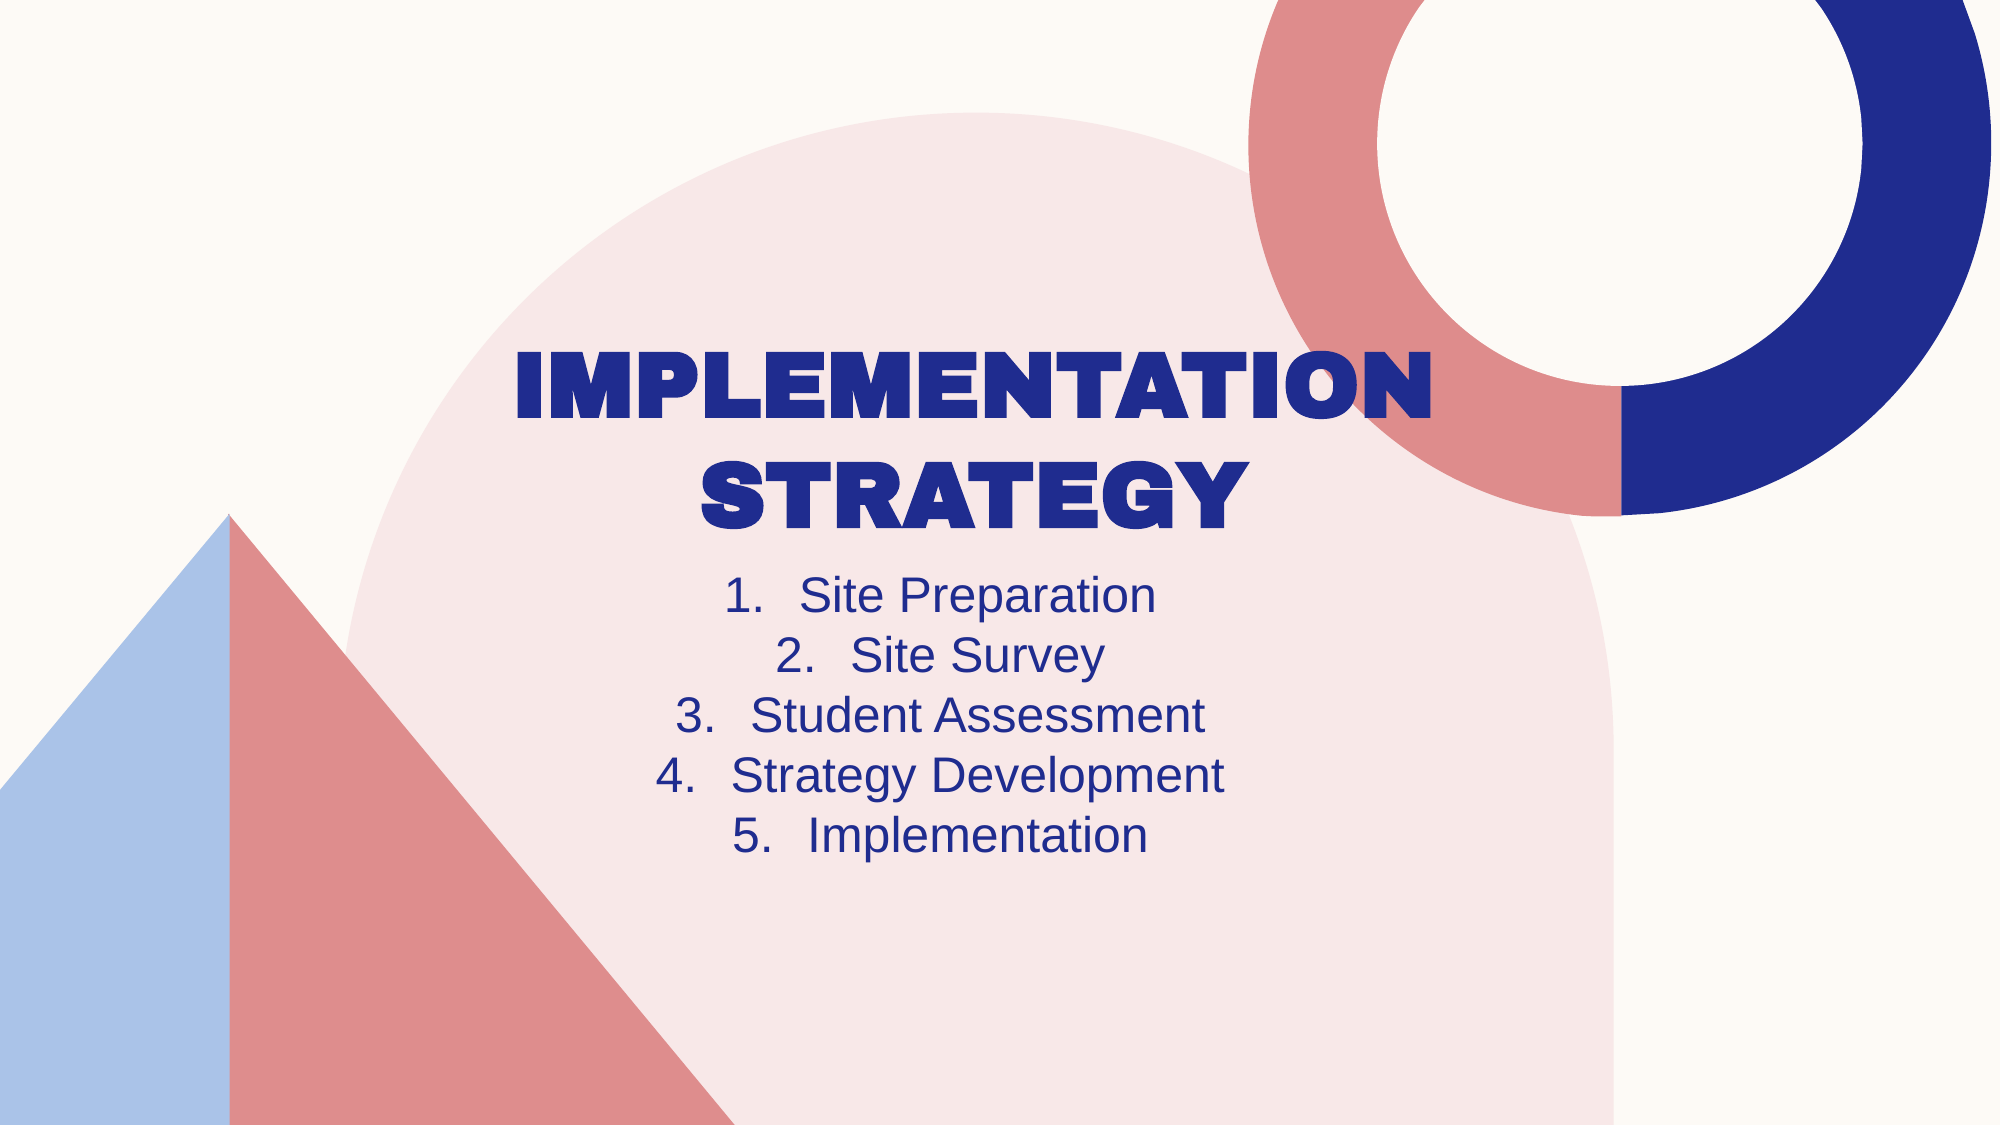

# Implementation strategy
Site Preparation
Site Survey
Student Assessment
Strategy Development
Implementation